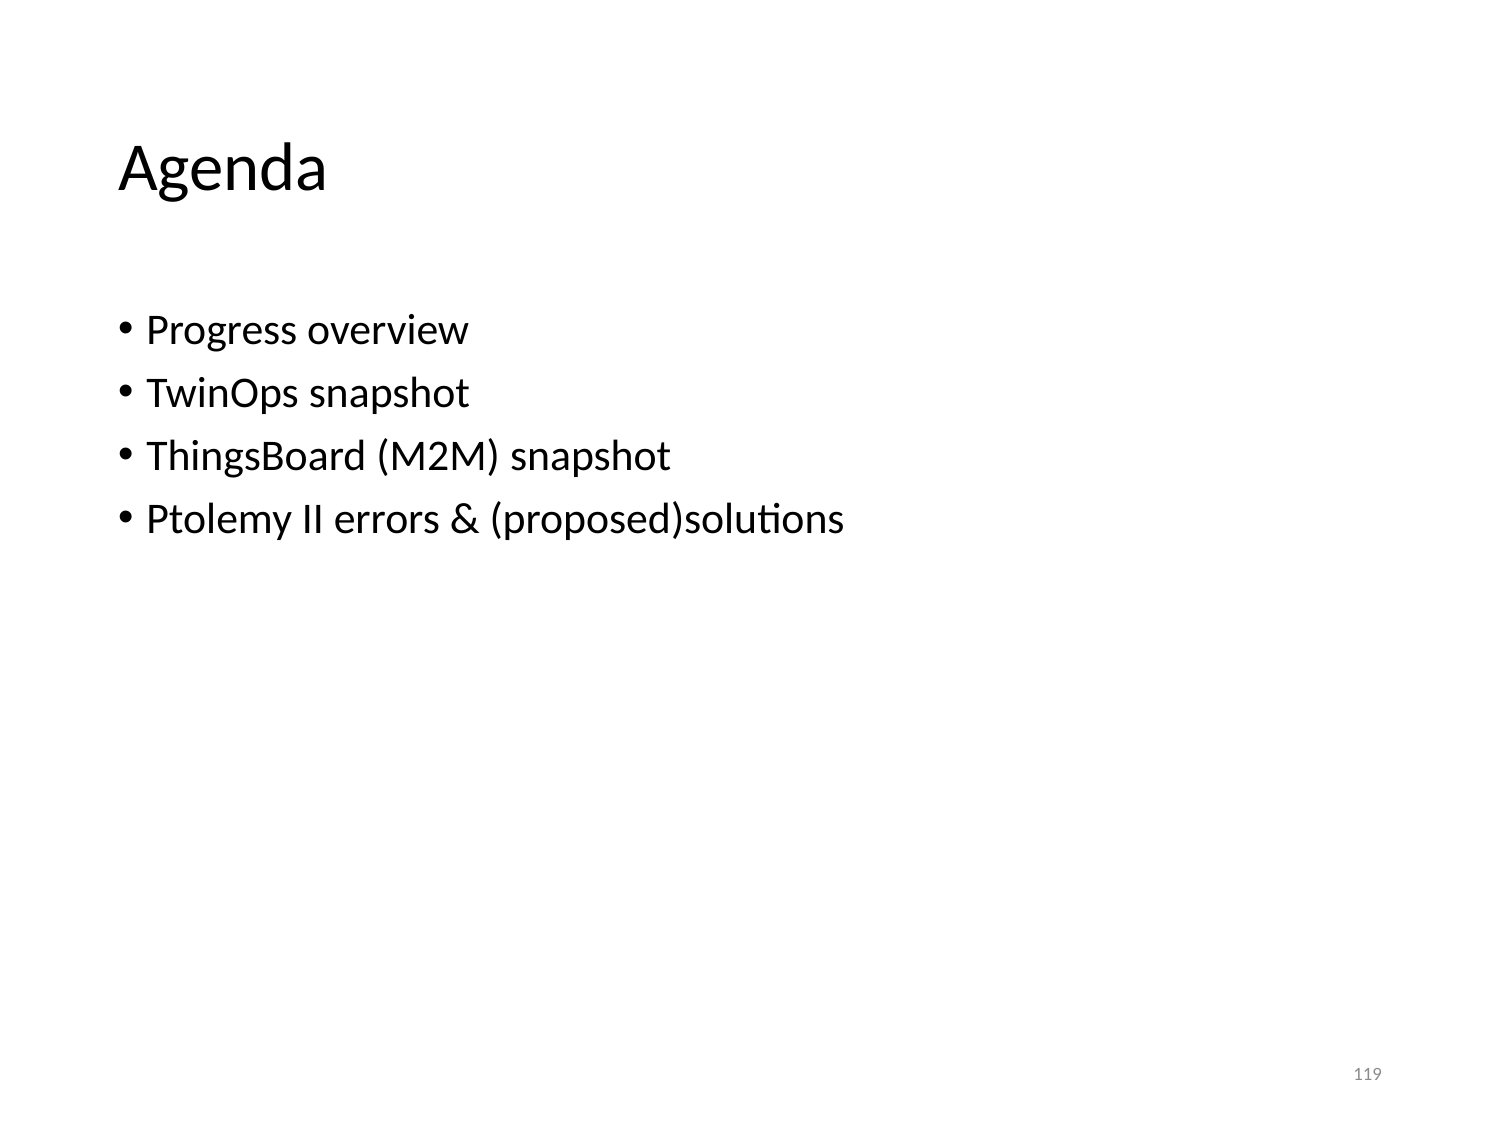

# Agenda
Progress overview
TwinOps snapshot
ThingsBoard (M2M) snapshot
Ptolemy II errors & (proposed)solutions
119